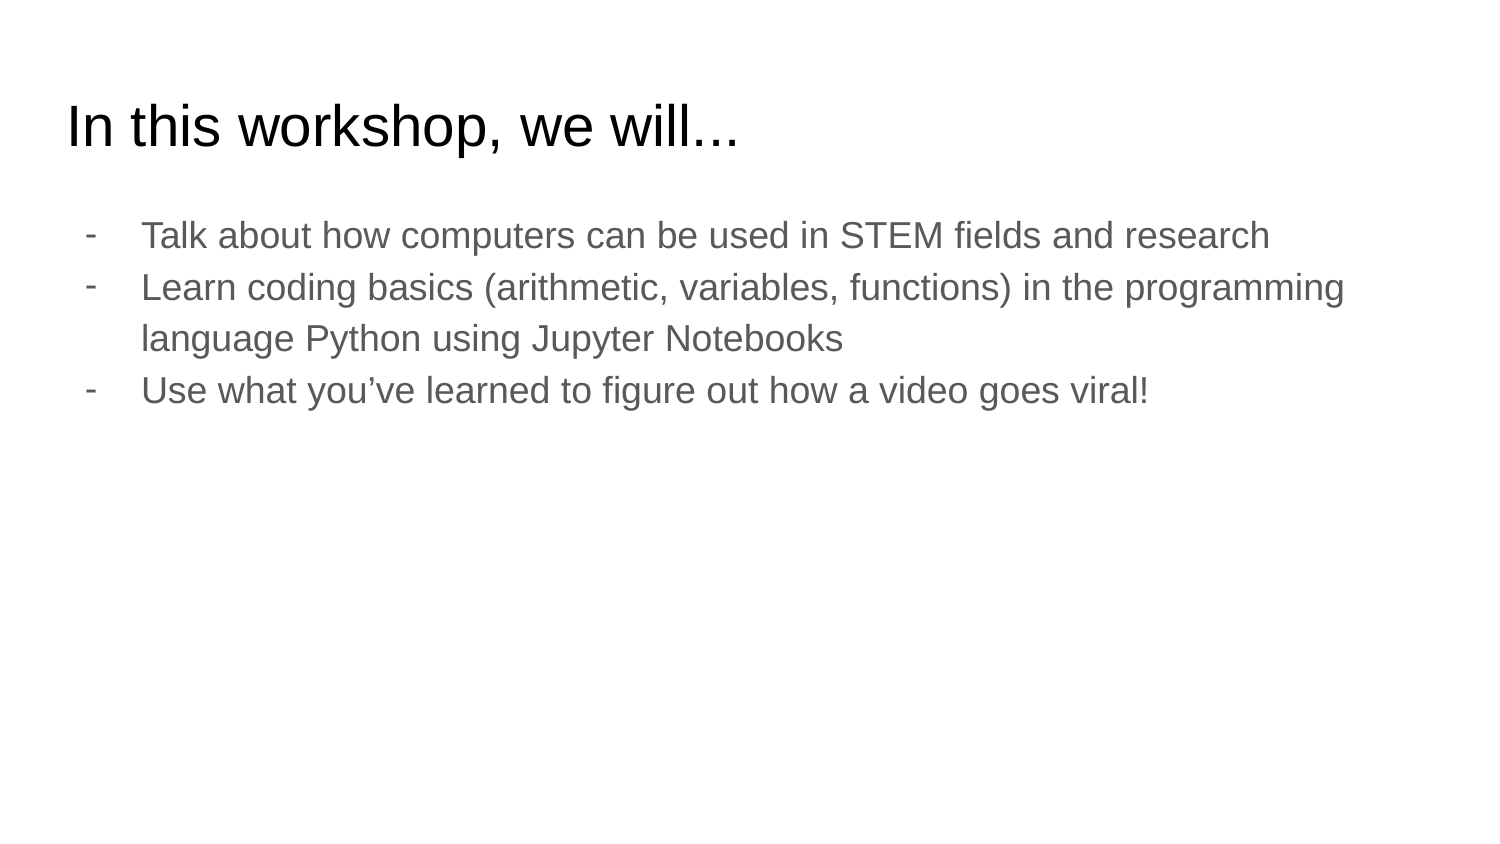

# In this workshop, we will...
Talk about how computers can be used in STEM fields and research
Learn coding basics (arithmetic, variables, functions) in the programming language Python using Jupyter Notebooks
Use what you’ve learned to figure out how a video goes viral!